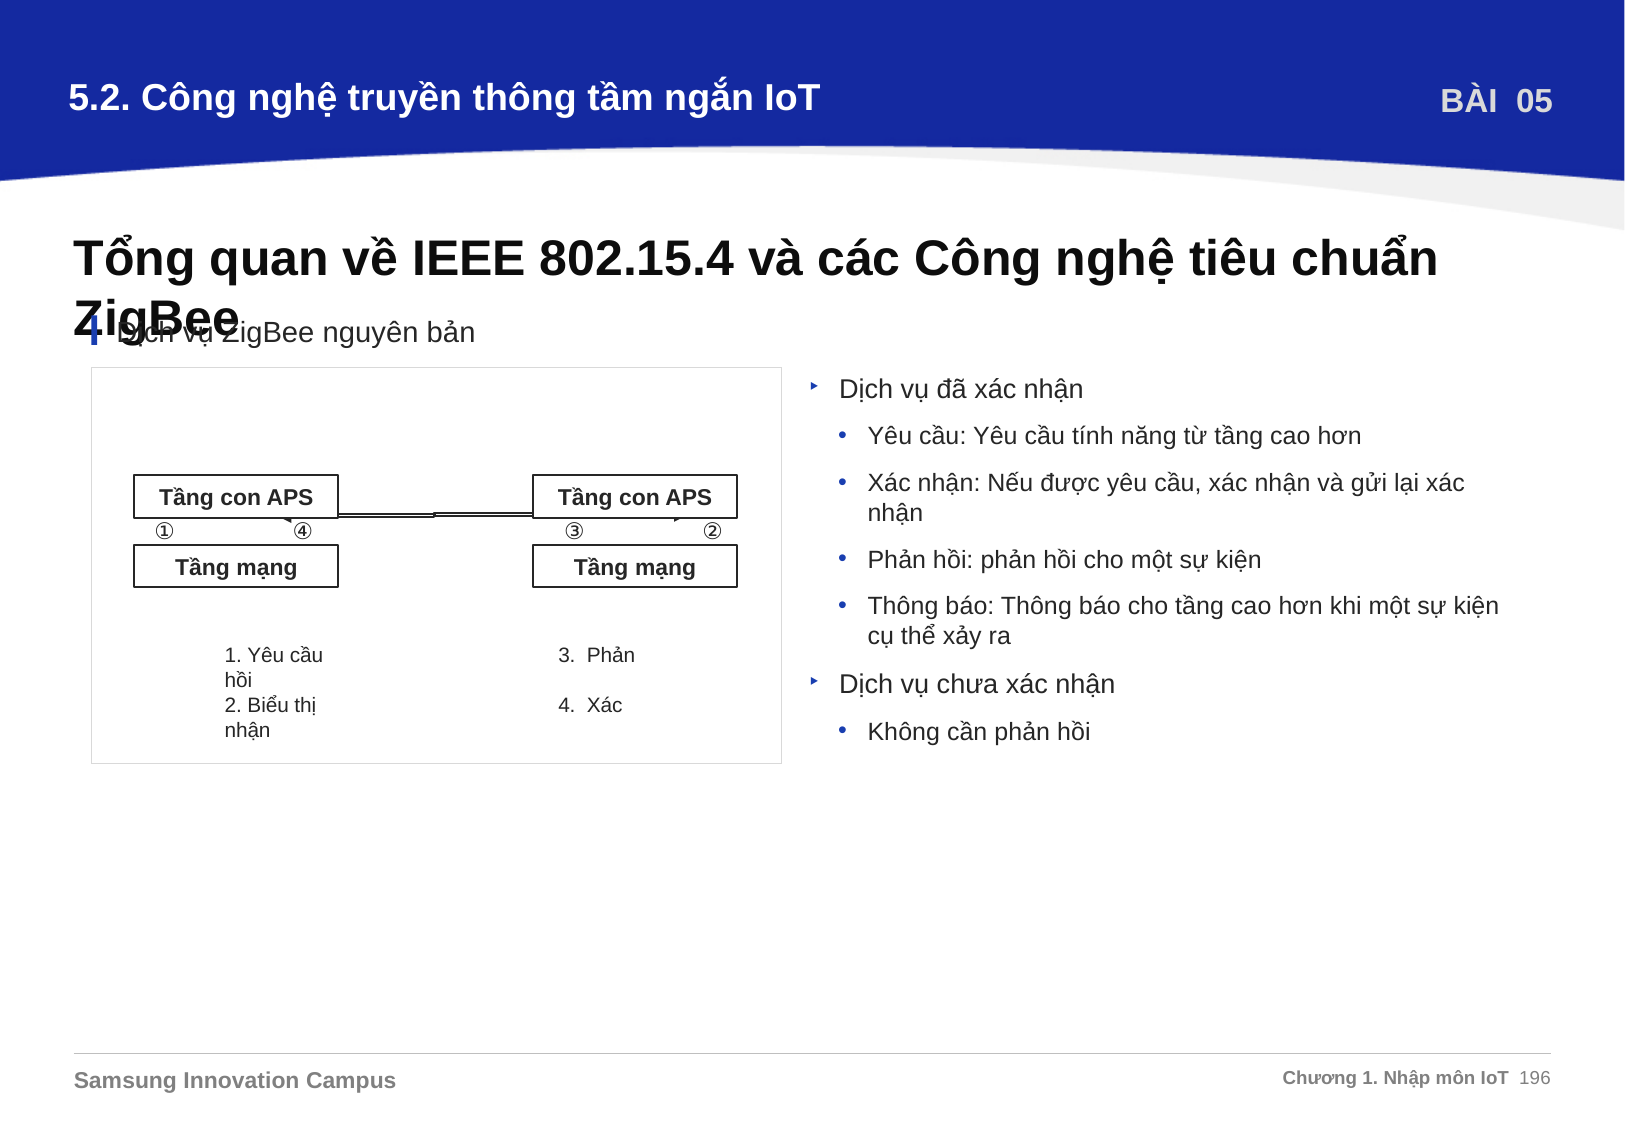

5.2. Công nghệ truyền thông tầm ngắn IoT
BÀI  05
Tổng quan về IEEE 802.15.4 và các Công nghệ tiêu chuẩn ZigBee
Dịch vụ ZigBee nguyên bản

Dịch vụ đã xác nhận
Yêu cầu: Yêu cầu tính năng từ tầng cao hơn
Xác nhận: Nếu được yêu cầu, xác nhận và gửi lại xác nhận
Phản hồi: phản hồi cho một sự kiện
Thông báo: Thông báo cho tầng cao hơn khi một sự kiện cụ thể xảy ra
Dịch vụ chưa xác nhận
Không cần phản hồi

Tầng con APS
Tầng con APS
①
④
③
②
Tầng mạng
Tầng mạng
1. Yêu cầu	                                3.  Phản hồi
2. Biểu thị	                                4.  Xác nhận